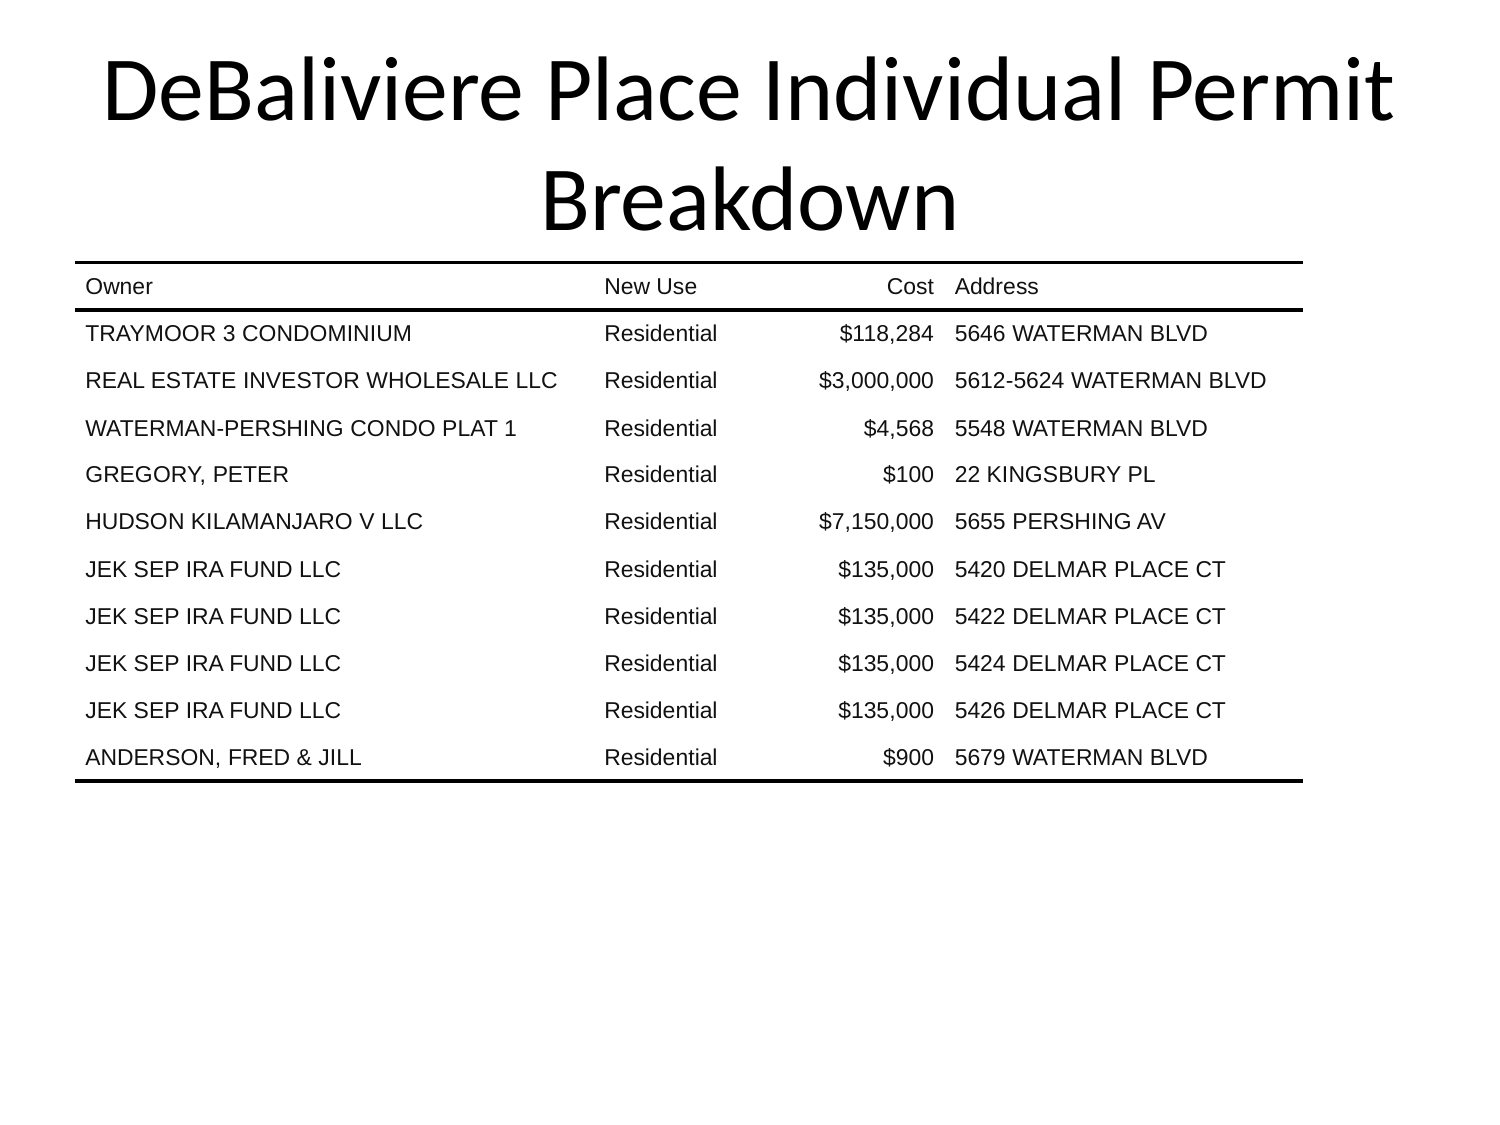

# DeBaliviere Place Individual Permit Breakdown
| Owner | New Use | Cost | Address |
| --- | --- | --- | --- |
| TRAYMOOR 3 CONDOMINIUM | Residential | $118,284 | 5646 WATERMAN BLVD |
| REAL ESTATE INVESTOR WHOLESALE LLC | Residential | $3,000,000 | 5612-5624 WATERMAN BLVD |
| WATERMAN-PERSHING CONDO PLAT 1 | Residential | $4,568 | 5548 WATERMAN BLVD |
| GREGORY, PETER | Residential | $100 | 22 KINGSBURY PL |
| HUDSON KILAMANJARO V LLC | Residential | $7,150,000 | 5655 PERSHING AV |
| JEK SEP IRA FUND LLC | Residential | $135,000 | 5420 DELMAR PLACE CT |
| JEK SEP IRA FUND LLC | Residential | $135,000 | 5422 DELMAR PLACE CT |
| JEK SEP IRA FUND LLC | Residential | $135,000 | 5424 DELMAR PLACE CT |
| JEK SEP IRA FUND LLC | Residential | $135,000 | 5426 DELMAR PLACE CT |
| ANDERSON, FRED & JILL | Residential | $900 | 5679 WATERMAN BLVD |